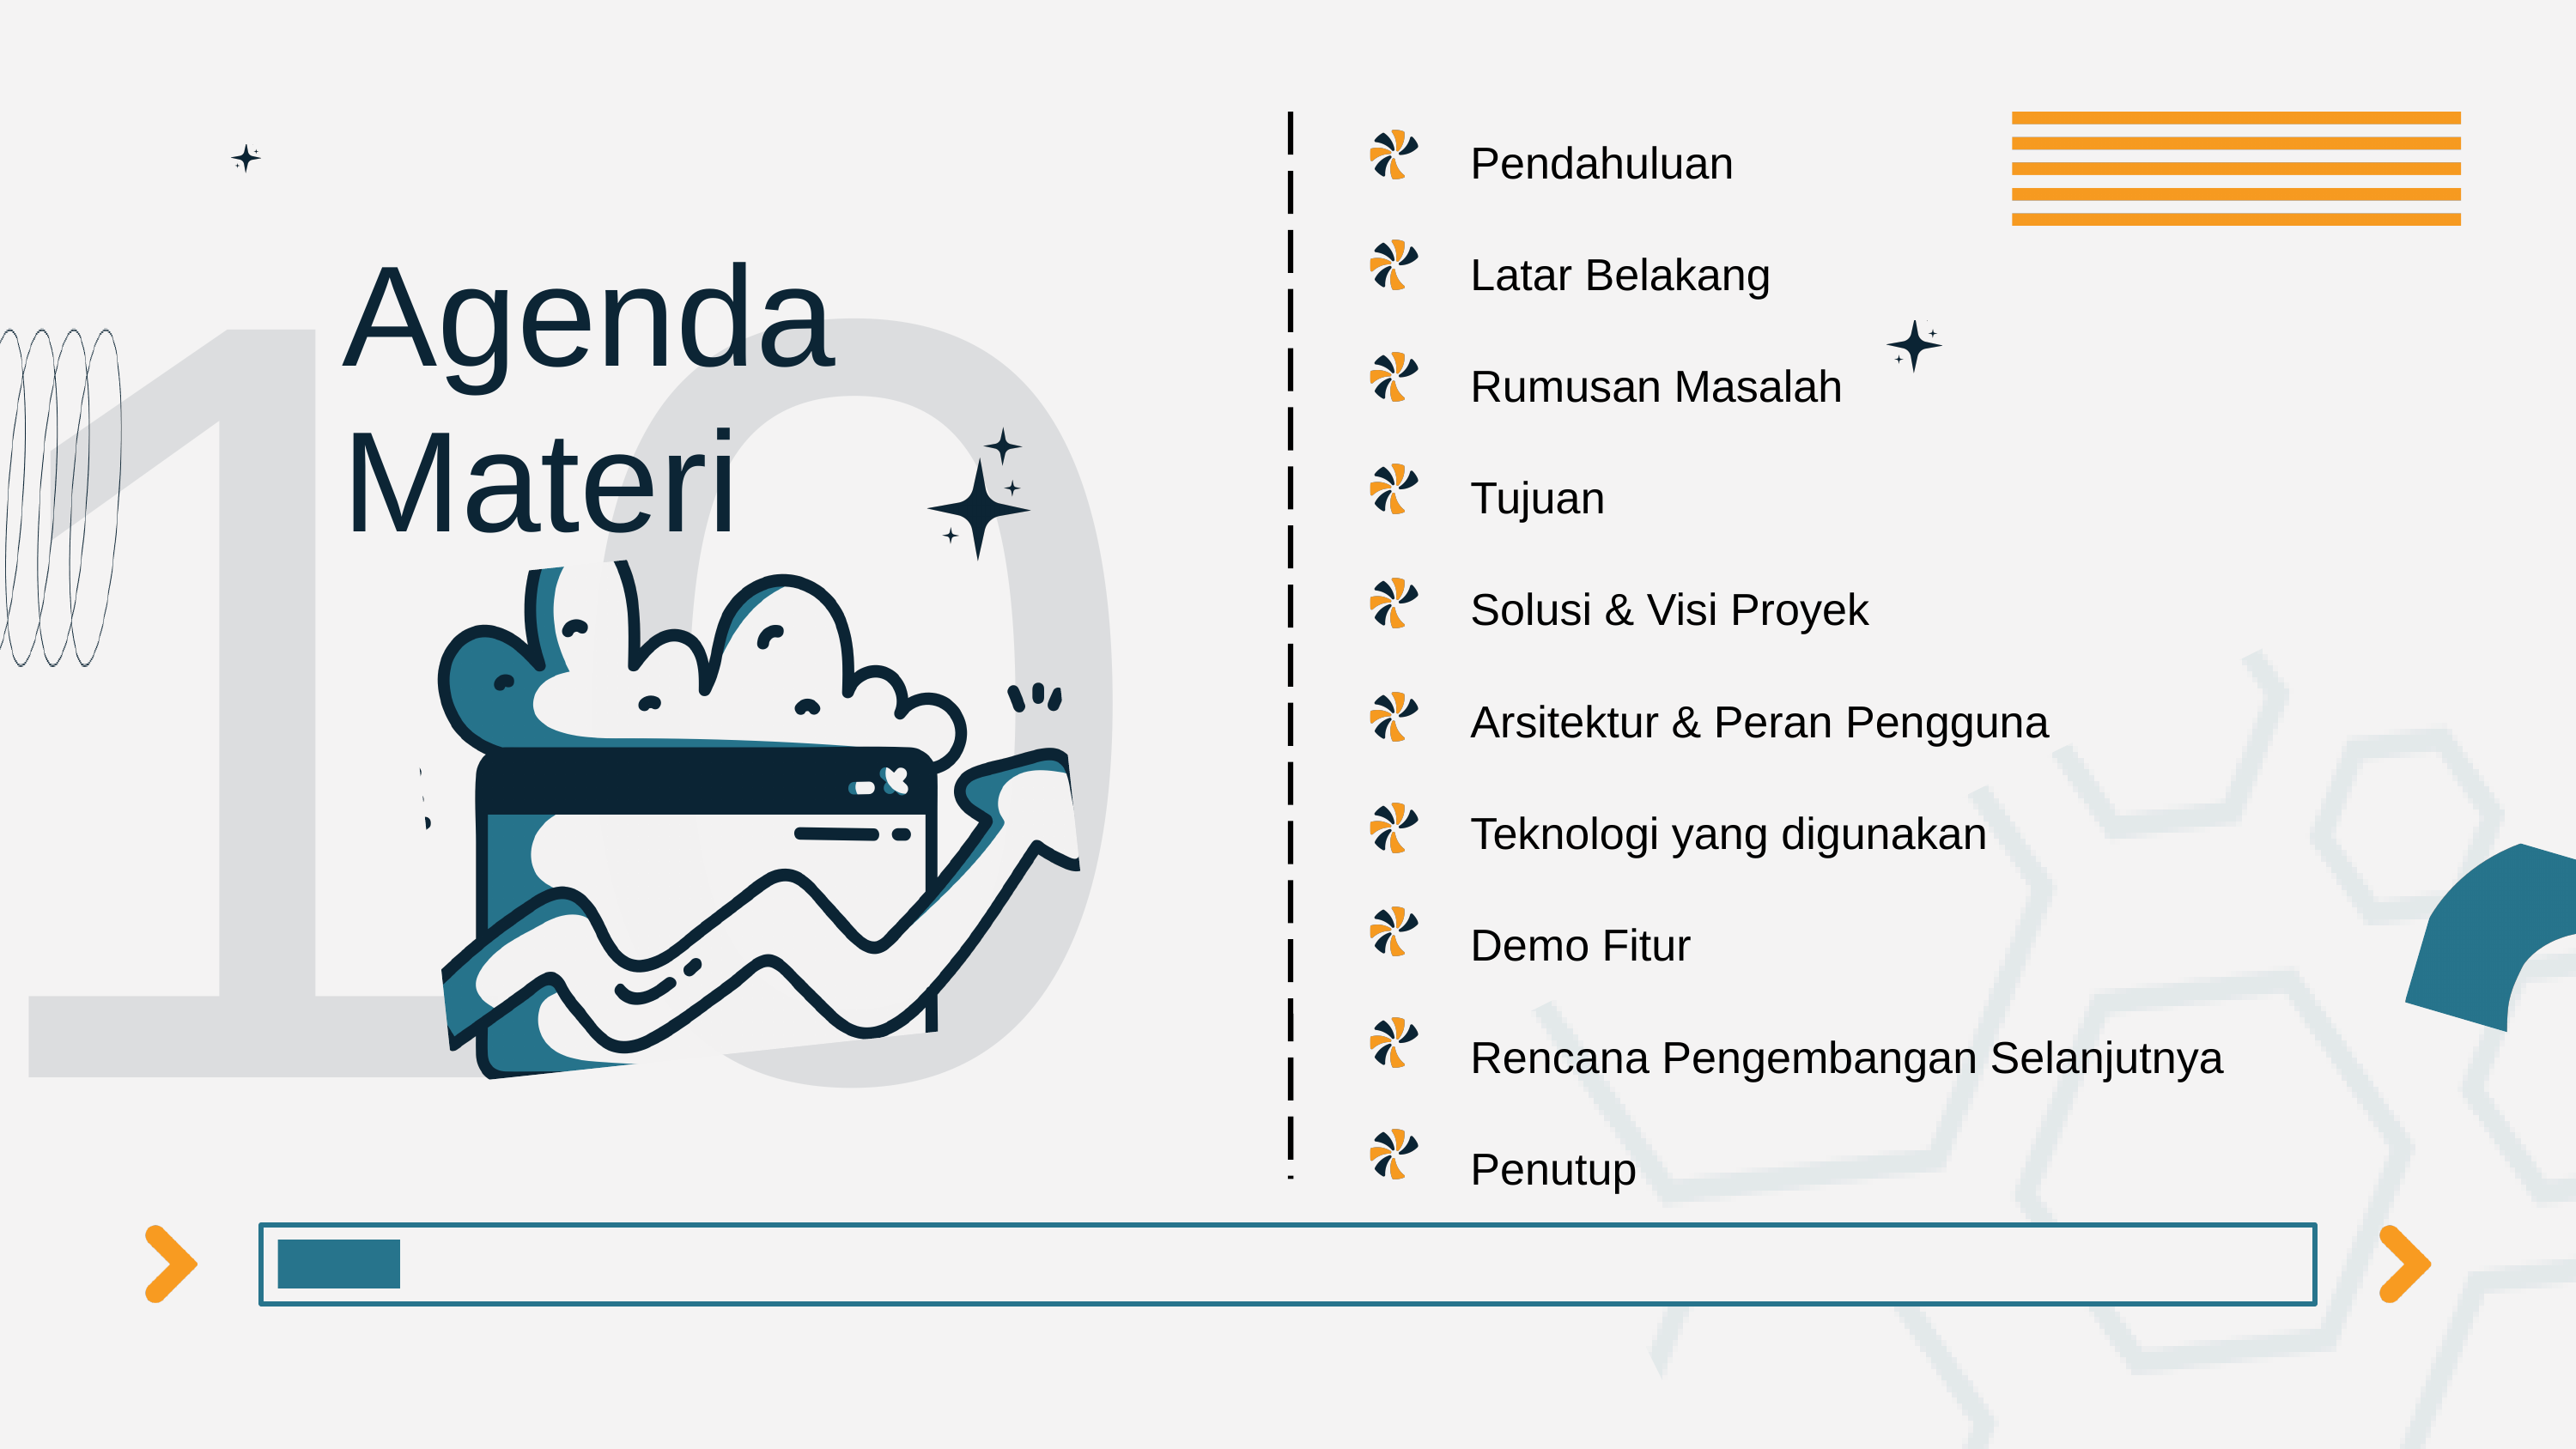

10
Pendahuluan
Latar Belakang
Rumusan Masalah
Tujuan
Solusi & Visi Proyek
Arsitektur & Peran Pengguna
Teknologi yang digunakan
Demo Fitur
Rencana Pengembangan Selanjutnya
Penutup

Agenda Materi